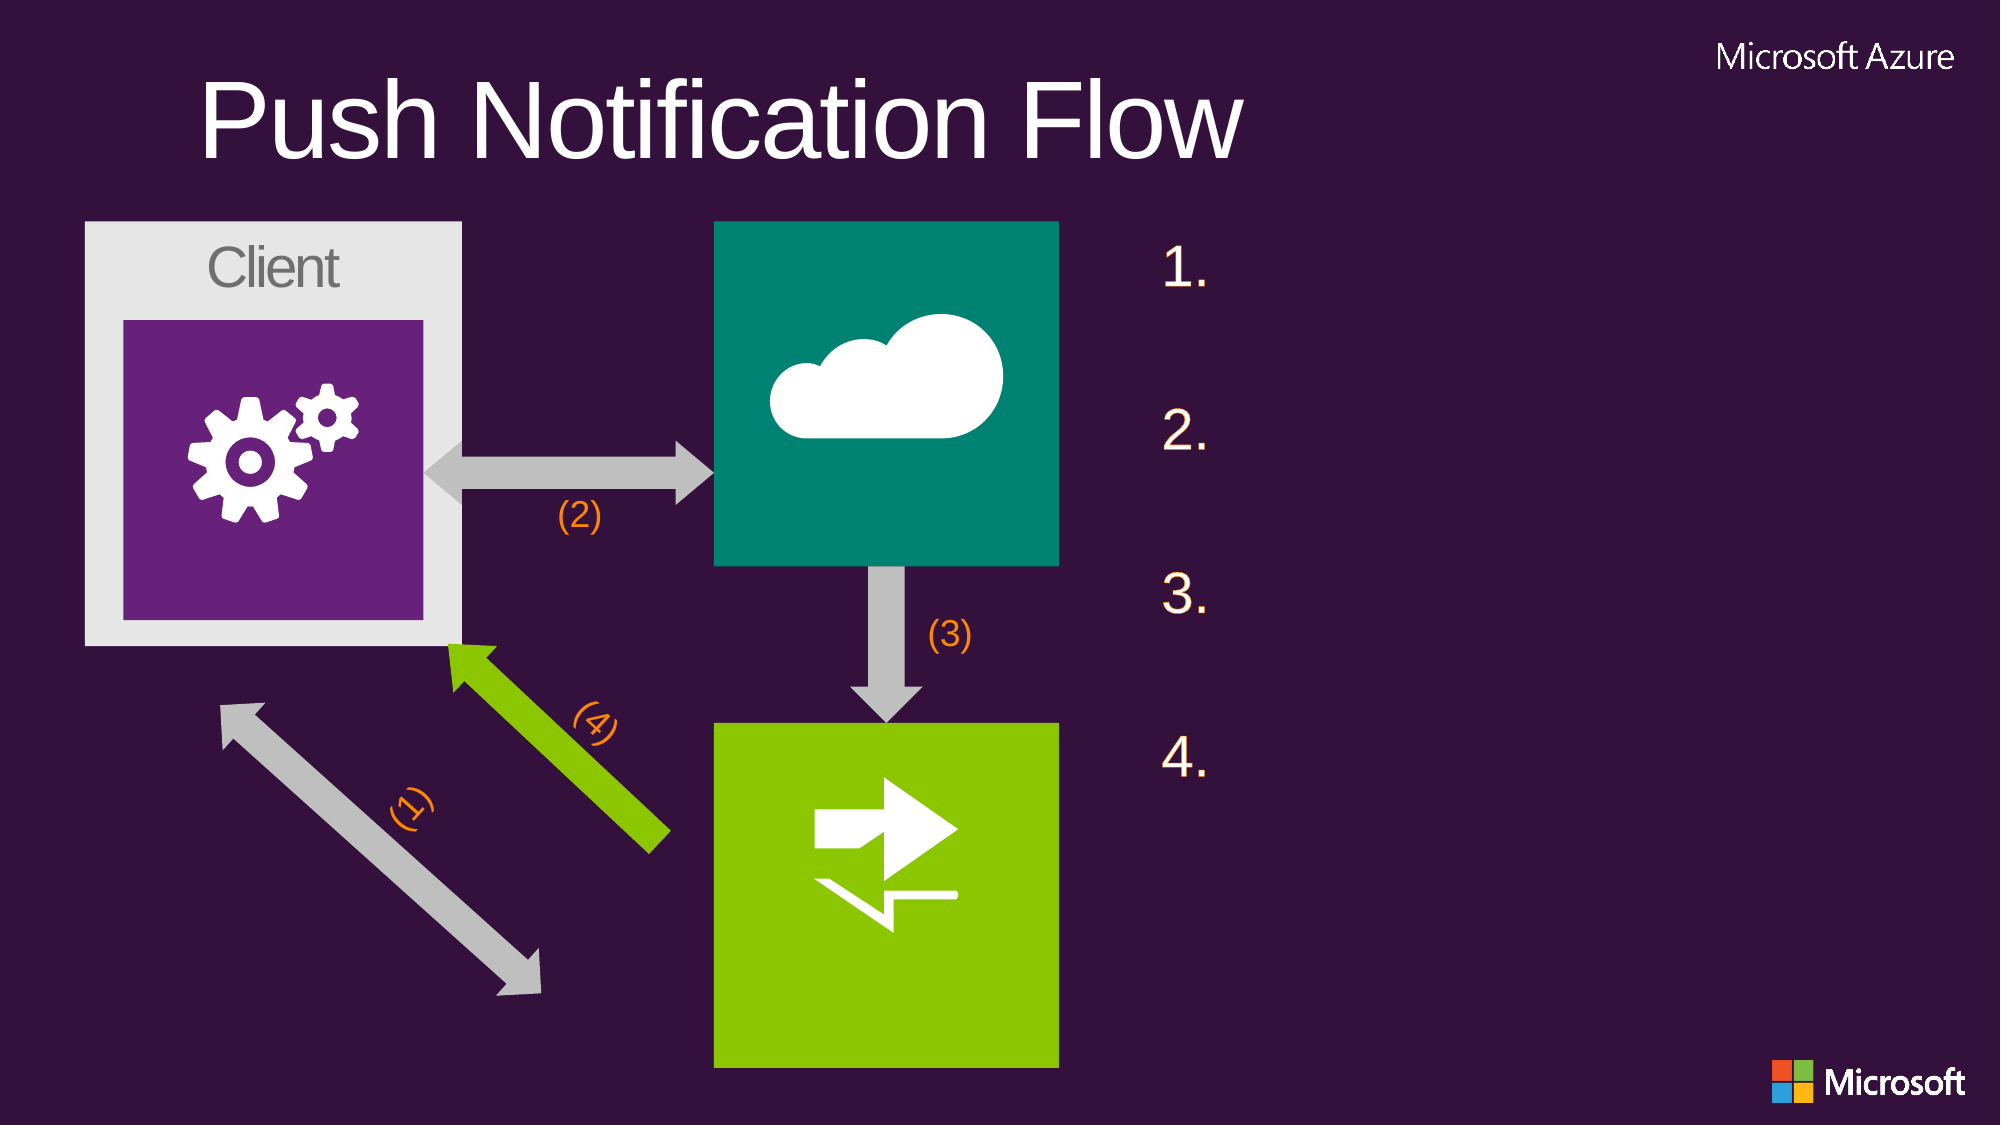

Push Notification Flow
Mobile Services
Client
Register for push notifications with PNS
Send your identifier to Mobile Service
Send push from server scripts
PNS delivers notification to device

App

(2)

(3)

(1)

(4)
PNS